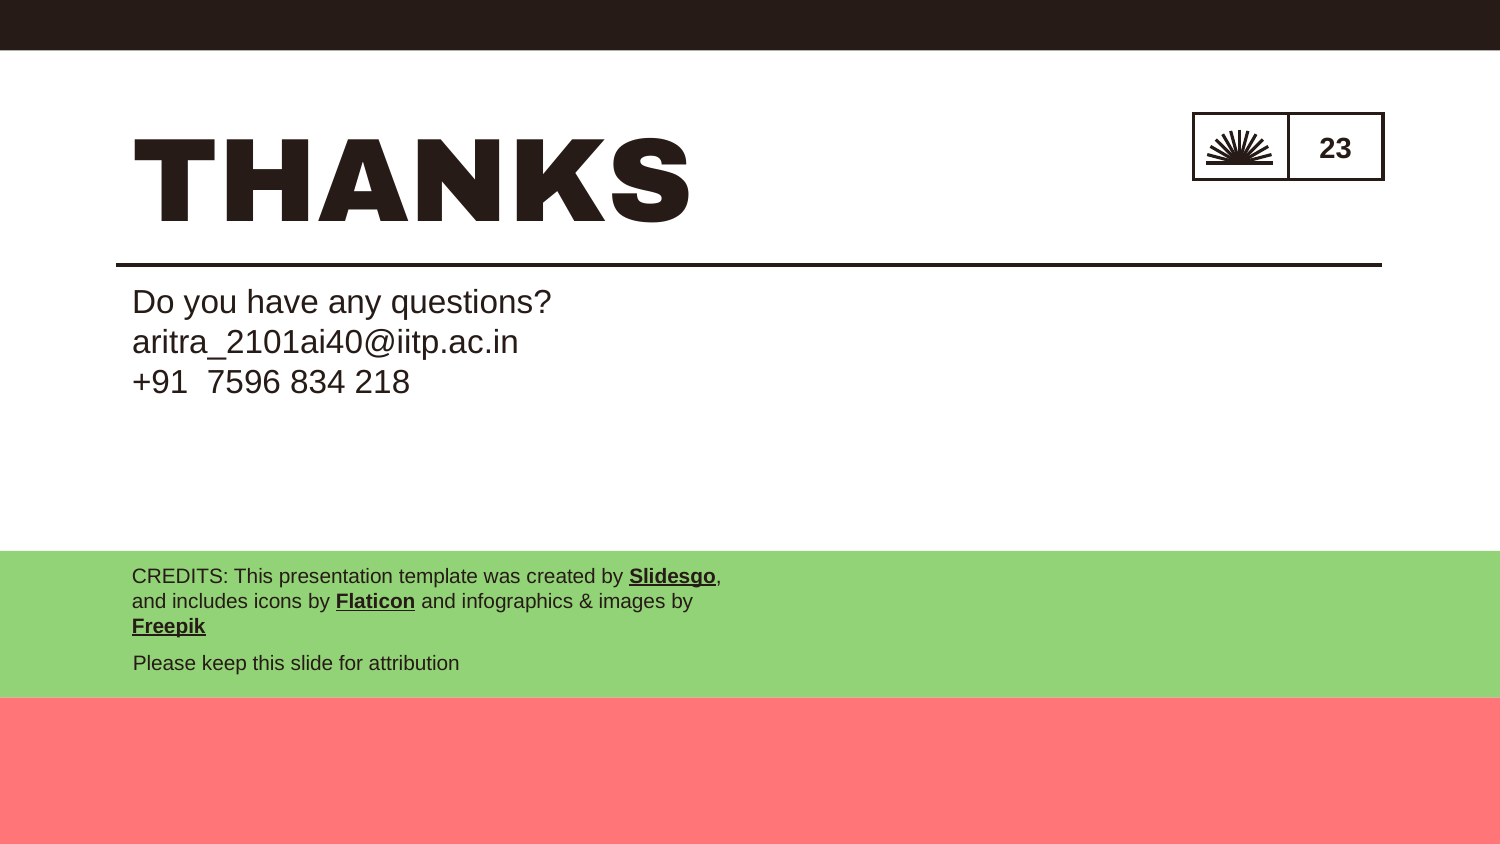

# THANKS

Do you have any questions?
aritra_2101ai40@iitp.ac.in
+91  7596 834 218

Please keep this slide for attribution